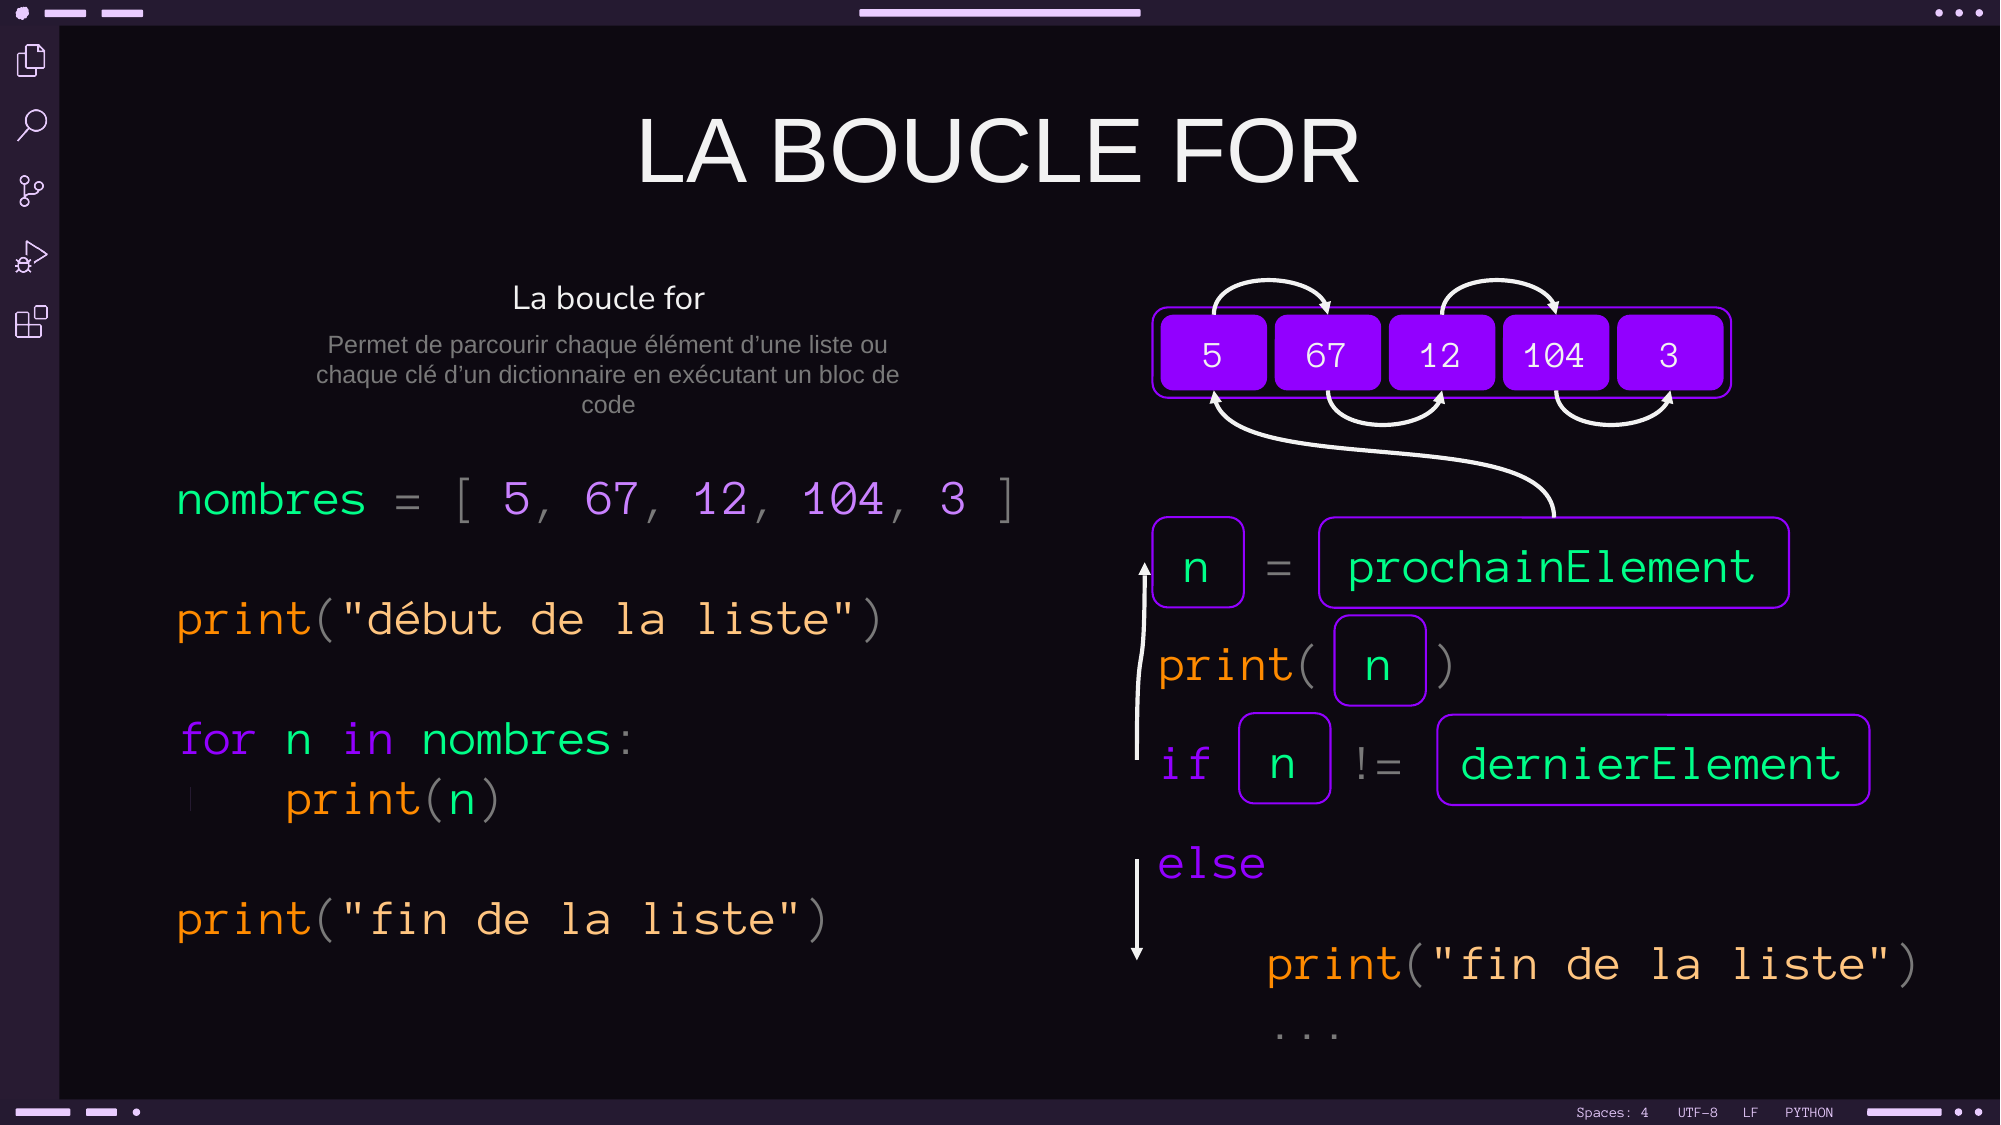

LA BOUCLE FOR
La boucle for
Permet de parcourir chaque élément d’une liste ou chaque clé d’un dictionnaire en exécutant un bloc de code

5
67
12
104
3
nombres = [ 5, 67, 12, 104, 3 ]

print("début de la liste")

for n in nombres:
    print(n)

print("fin de la liste")
n
prochainElement
=
n
print(    )
n
dernierElement
if     !=
else
    print("fin de la liste")
    ...